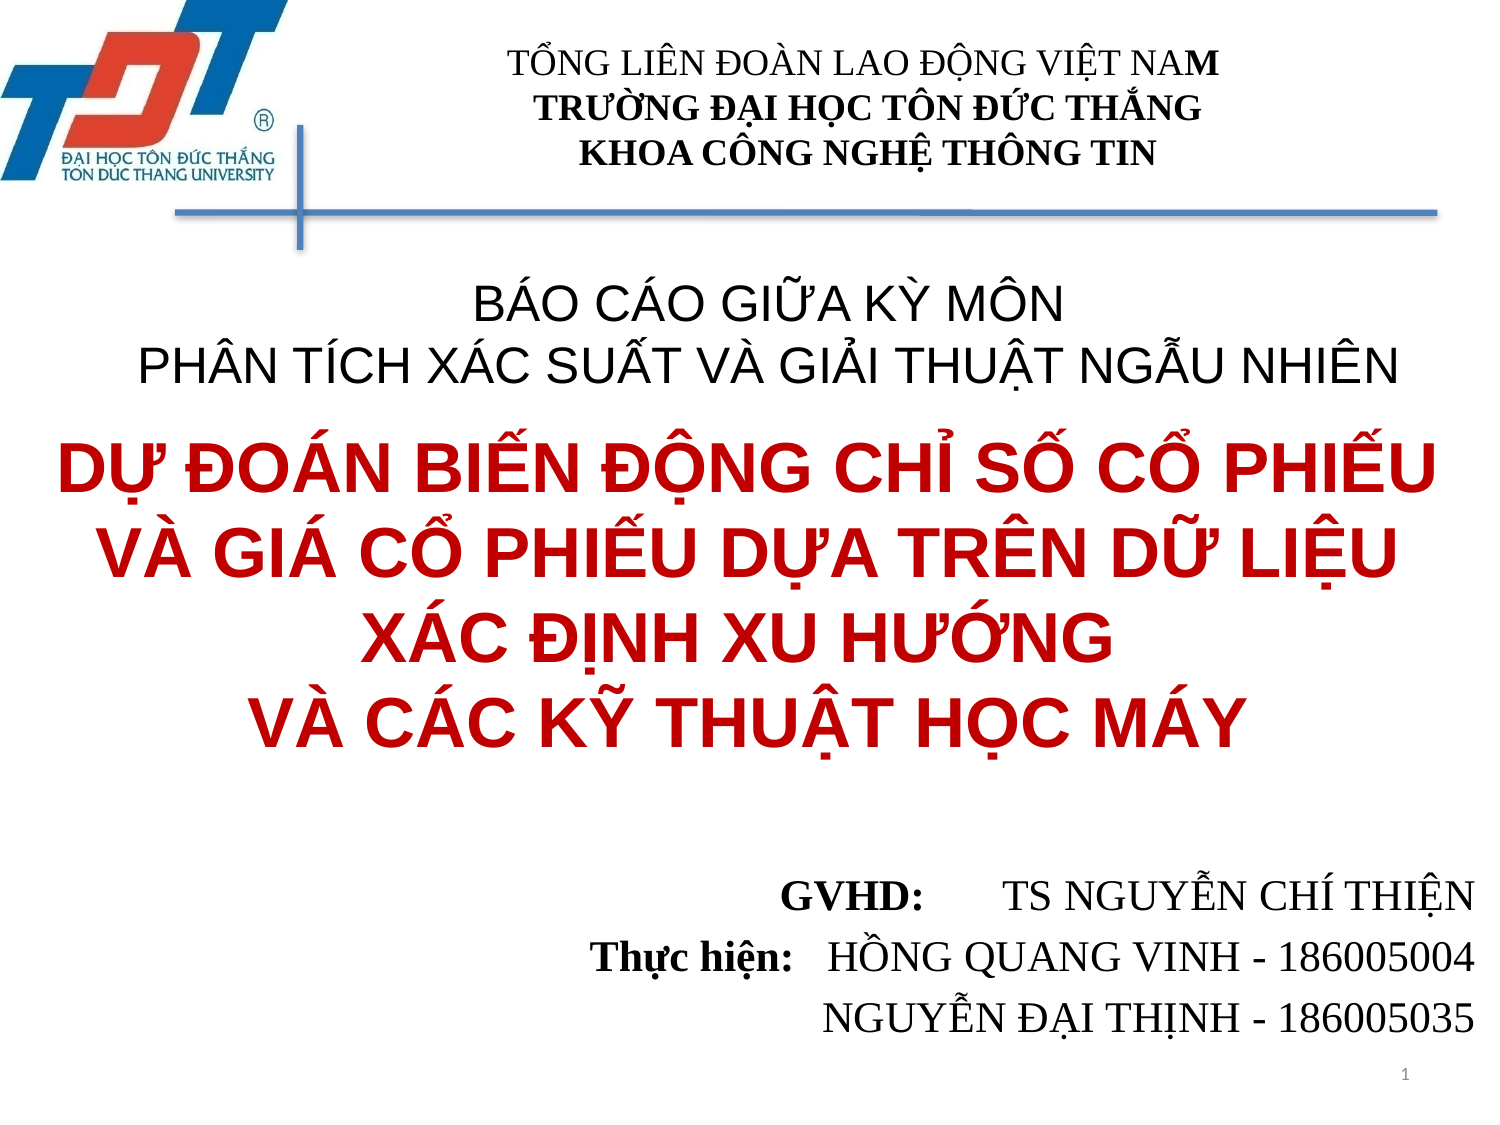

TỔNG LIÊN ĐOÀN LAO ĐỘNG VIỆT NAM
TRƯỜNG ĐẠI HỌC TÔN ĐỨC THẮNG
KHOA CÔNG NGHỆ THÔNG TIN
BÁO CÁO GIỮA KỲ MÔN
PHÂN TÍCH XÁC SUẤT VÀ GIẢI THUẬT NGẪU NHIÊN
DỰ ĐOÁN BIẾN ĐỘNG CHỈ SỐ CỔ PHIẾU VÀ GIÁ CỔ PHIẾU DỰA TRÊN DỮ LIỆU XÁC ĐỊNH XU HƯỚNG
VÀ CÁC KỸ THUẬT HỌC MÁY
GVHD:       TS NGUYỄN CHÍ THIỆN
Thực hiện:   HỒNG QUANG VINH - 186005004
	NGUYỄN ĐẠI THỊNH - 186005035
1